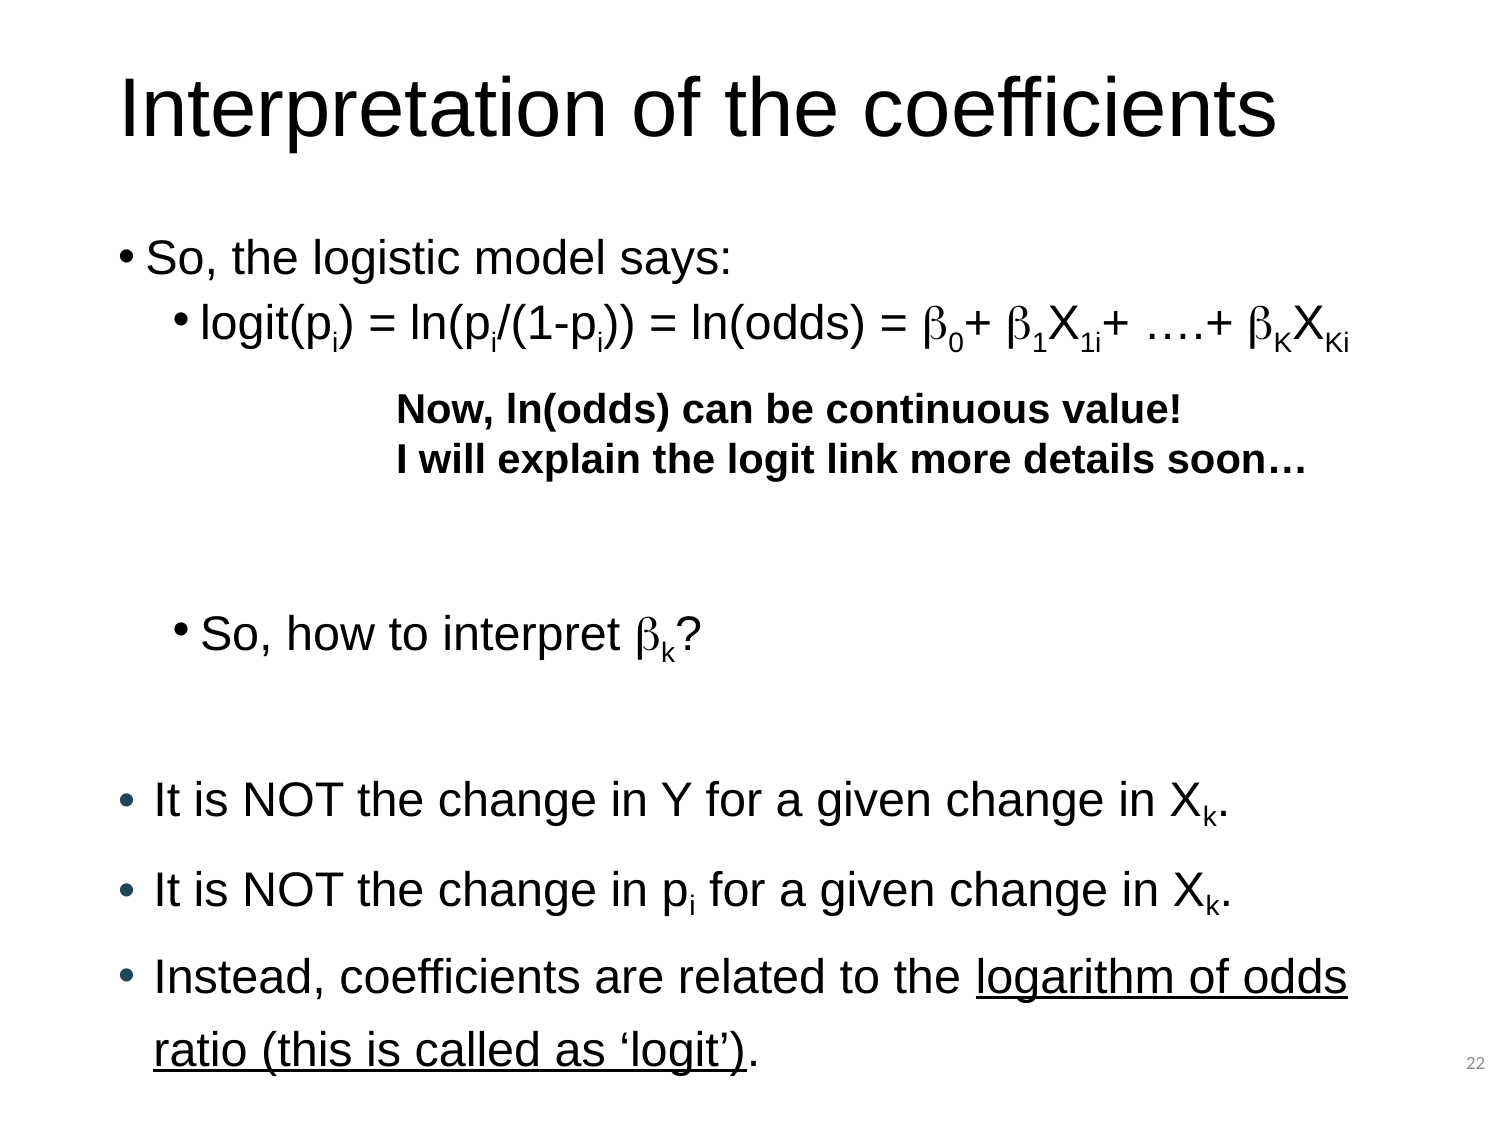

# Interpretation of the coefficients
So, the logistic model says:
logit(pi) = ln(pi/(1-pi)) = ln(odds) = β0+ β1X1i+ ….+ βKXKi

So, how to interpret βk?

It is NOT the change in Y for a given change in Xk.
It is NOT the change in pi for a given change in Xk.
Instead, coefficients are related to the logarithm of odds ratio (this is called as ‘logit’).
Now, ln(odds) can be continuous value!
I will explain the logit link more details soon…
22